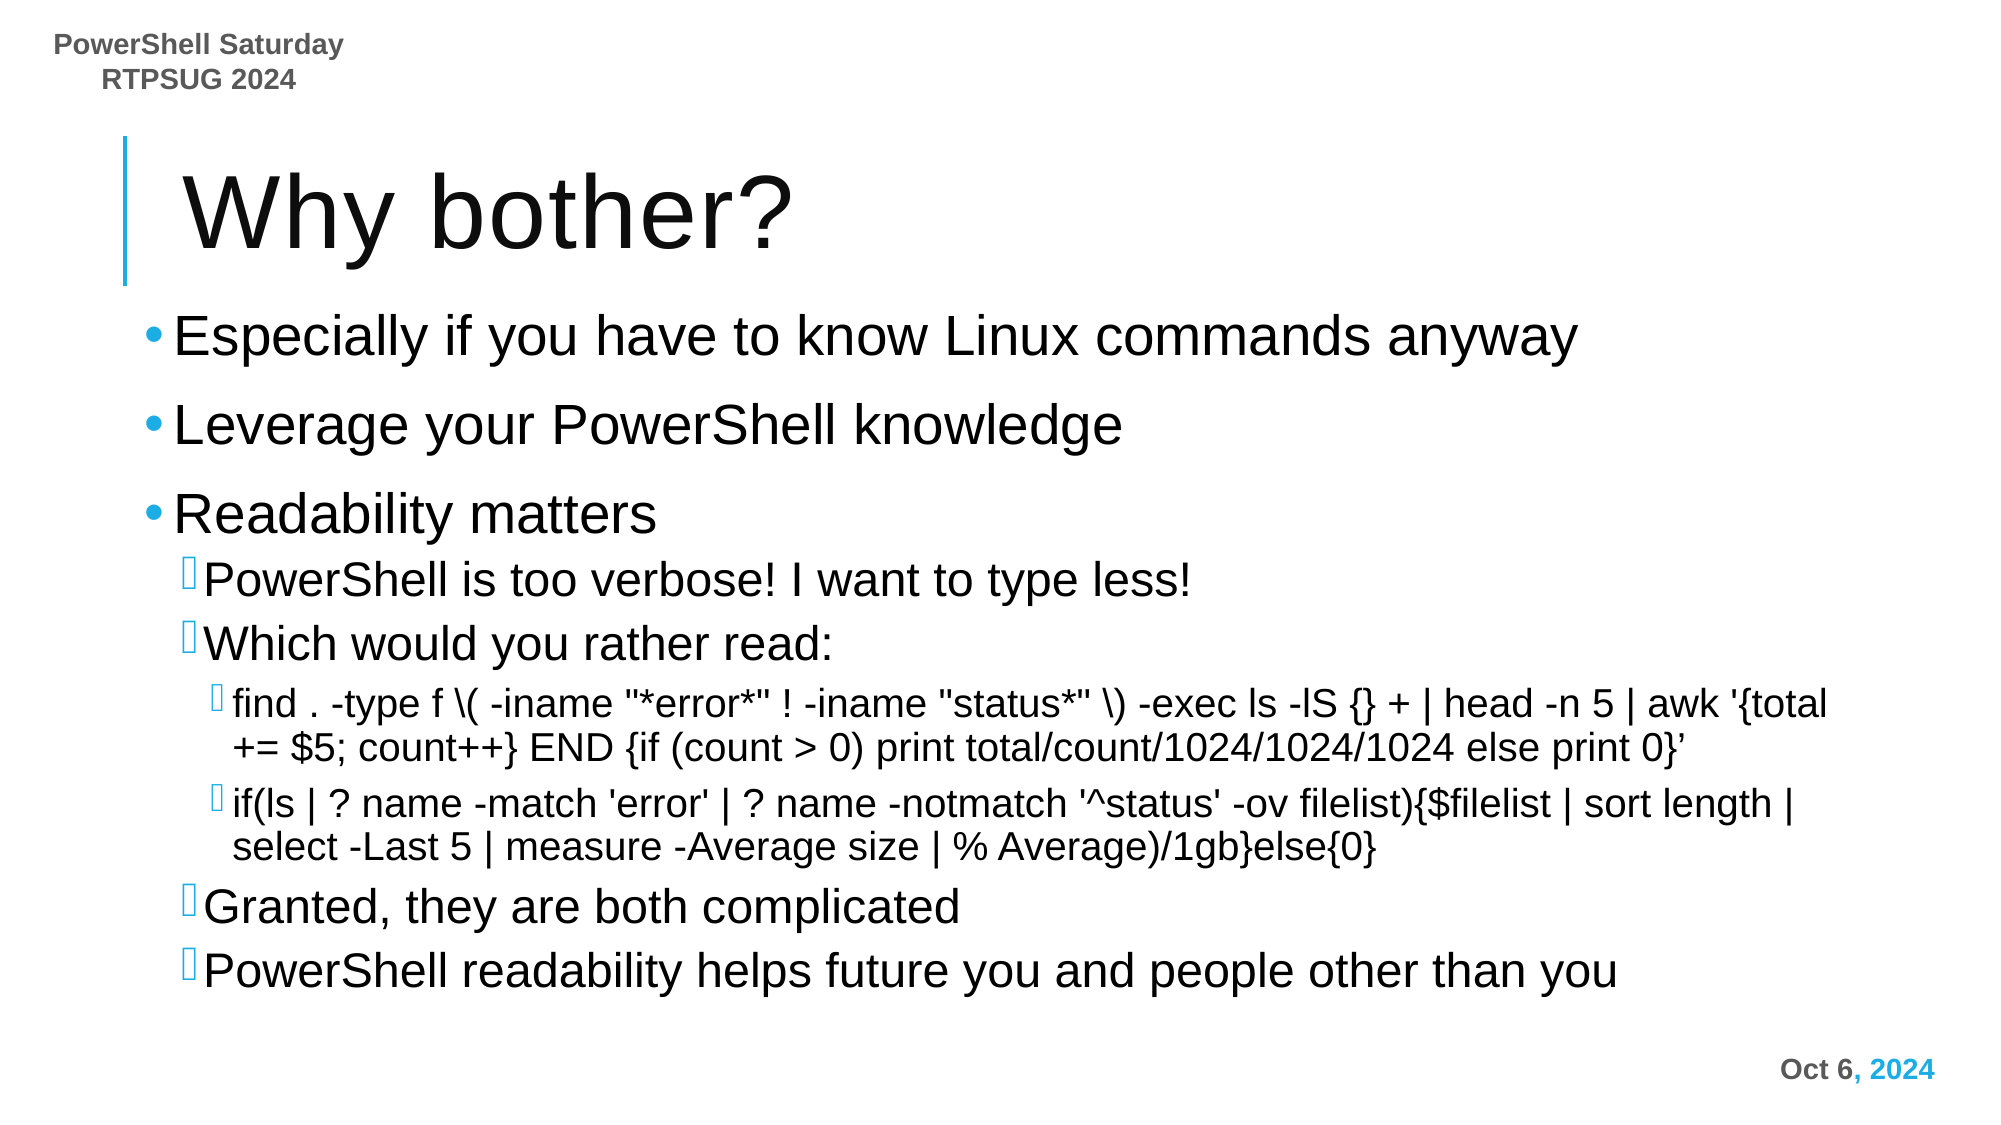

# Why bother?
Especially if you have to know Linux commands anyway
Leverage your PowerShell knowledge
Readability matters
PowerShell is too verbose! I want to type less!
Which would you rather read:
find . -type f \( -iname "*error*" ! -iname "status*" \) -exec ls -lS {} + | head -n 5 | awk '{total += $5; count++} END {if (count > 0) print total/count/1024/1024/1024 else print 0}’
if(ls | ? name -match 'error' | ? name -notmatch '^status' -ov filelist){$filelist | sort length | select -Last 5 | measure -Average size | % Average)/1gb}else{0}
Granted, they are both complicated
PowerShell readability helps future you and people other than you